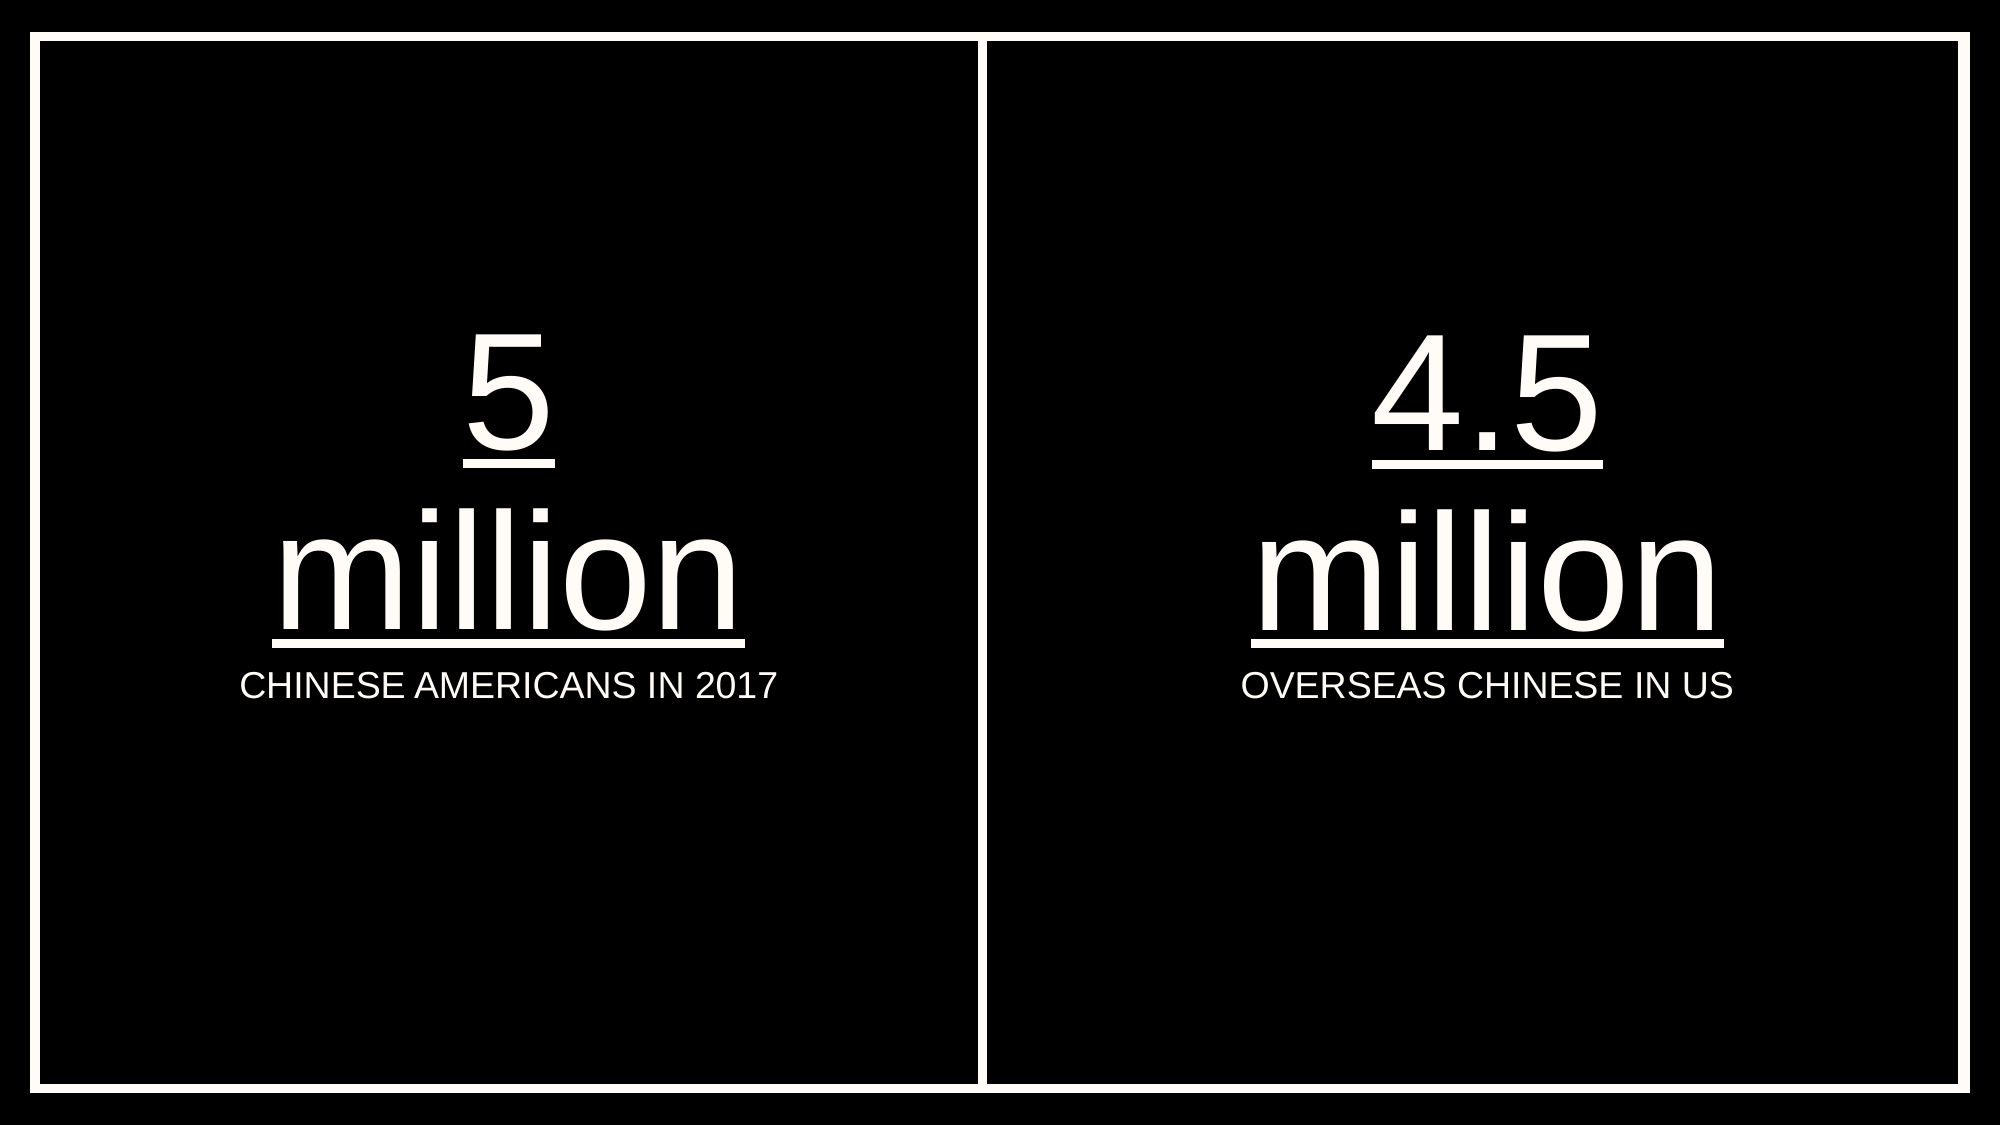

5 million
4.5 million
CHINESE AMERICANS IN 2017
OVERSEAS CHINESE IN US